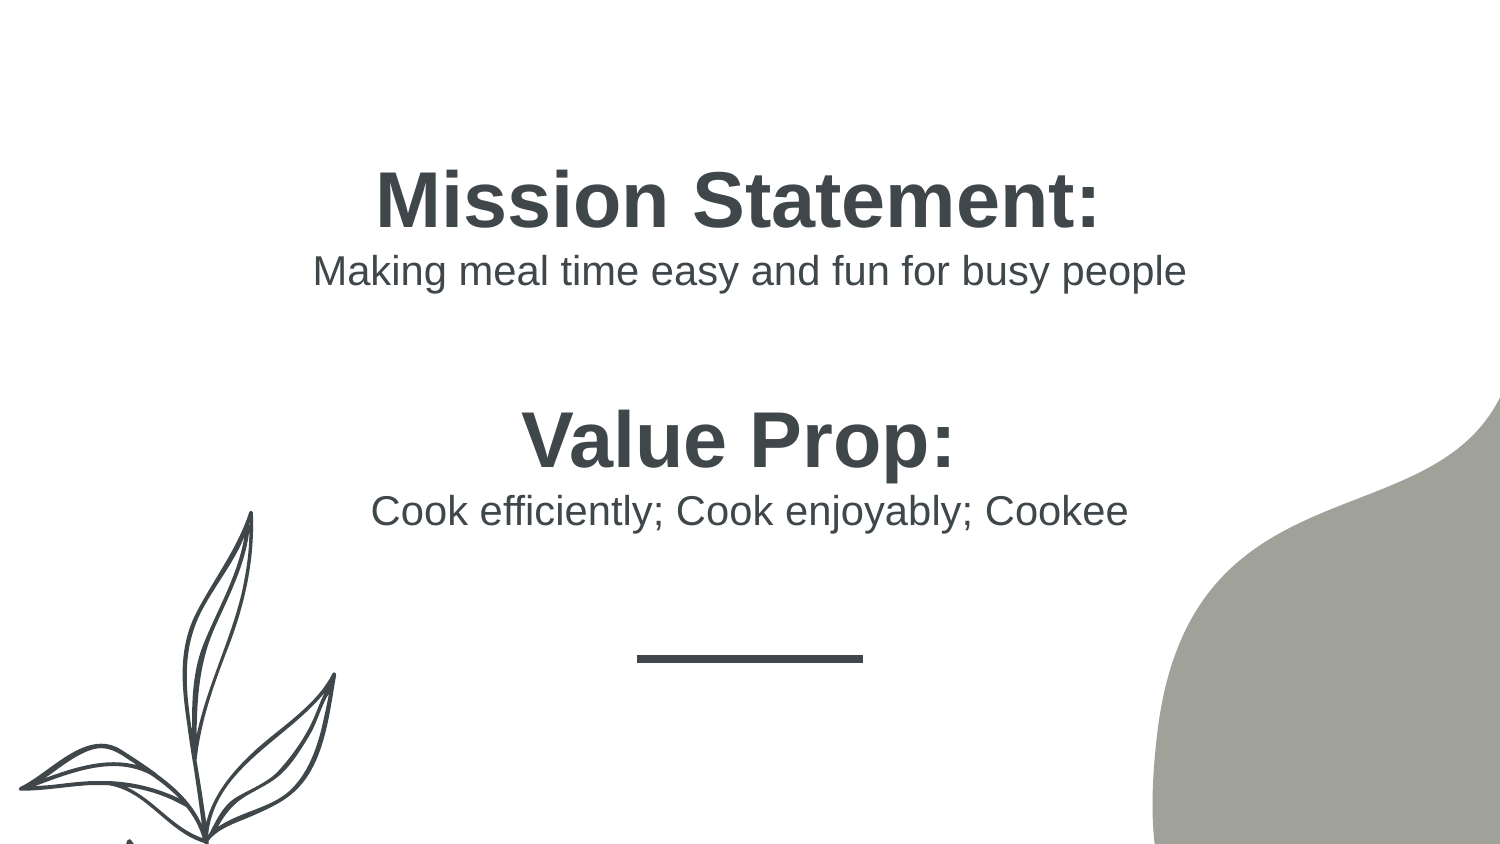

# Mission Statement:
Making meal time easy and fun for busy people

Value Prop:
Cook efficiently; Cook enjoyably; Cookee